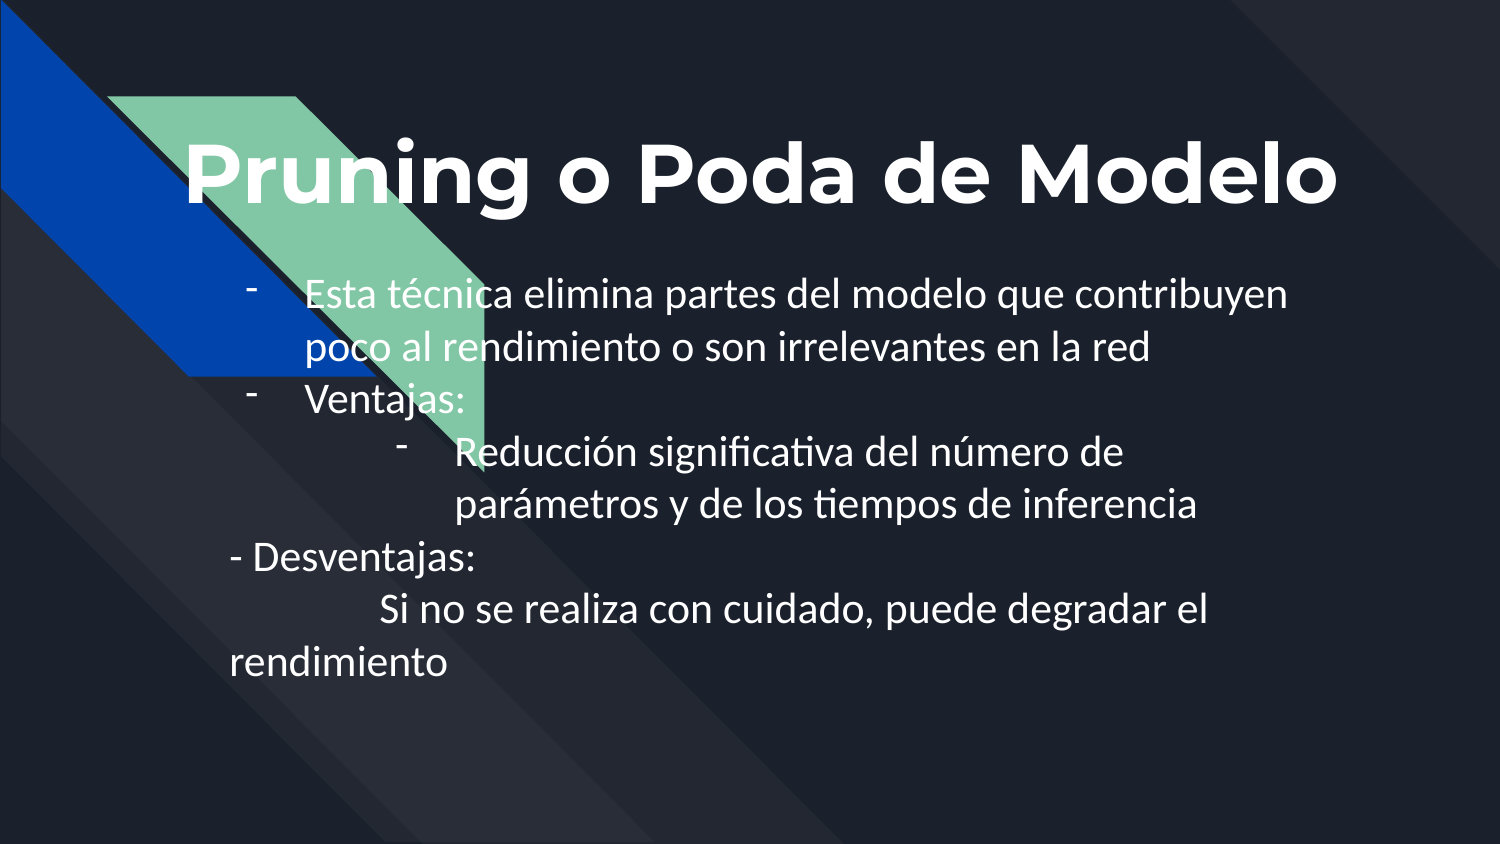

# Pruning o Poda de Modelo

Esta técnica elimina partes del modelo que contribuyen poco al rendimiento o son irrelevantes en la red
Ventajas:
Reducción significativa del número de parámetros y de los tiempos de inferencia
- Desventajas:
	Si no se realiza con cuidado, puede degradar el rendimiento